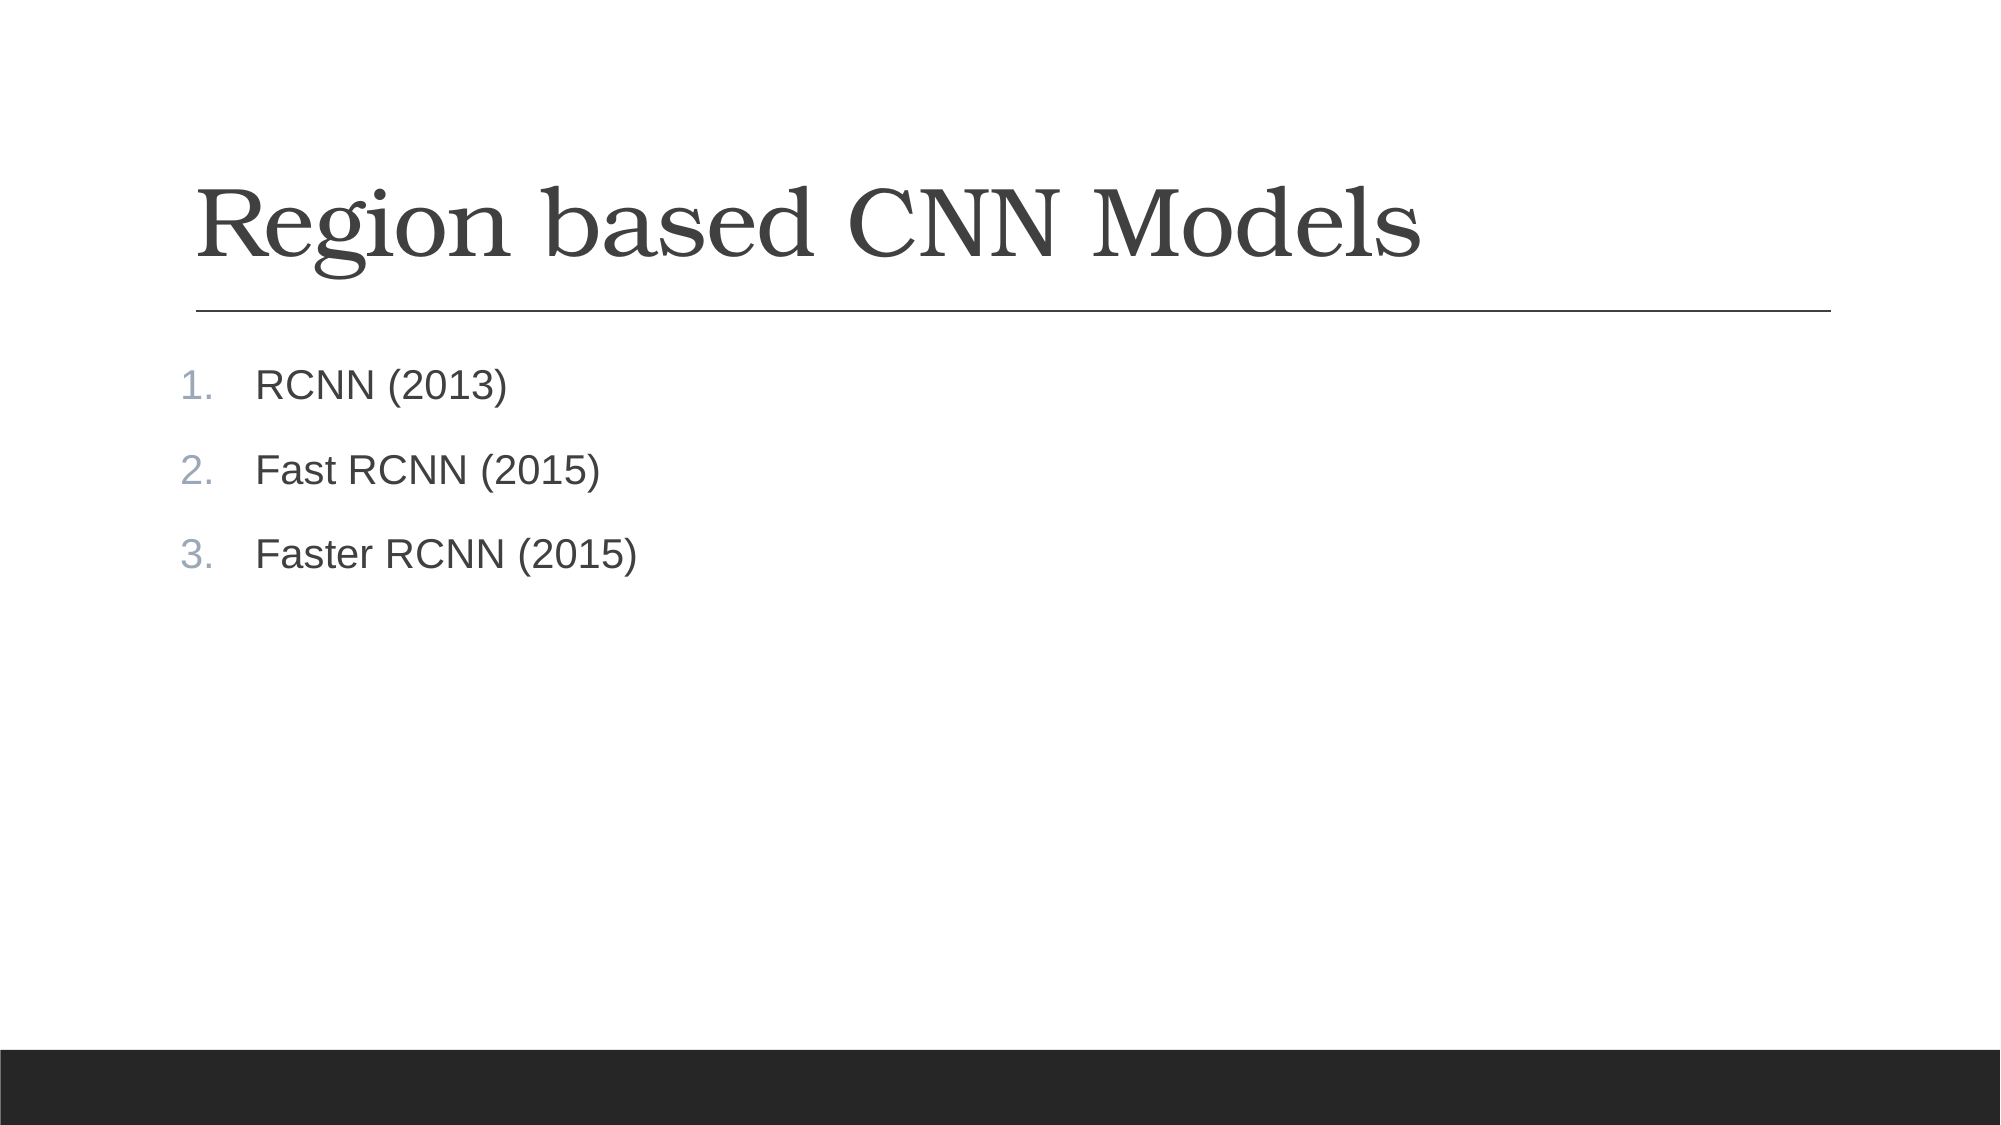

# Region based CNN Models
RCNN (2013)
Fast RCNN (2015)
Faster RCNN (2015)